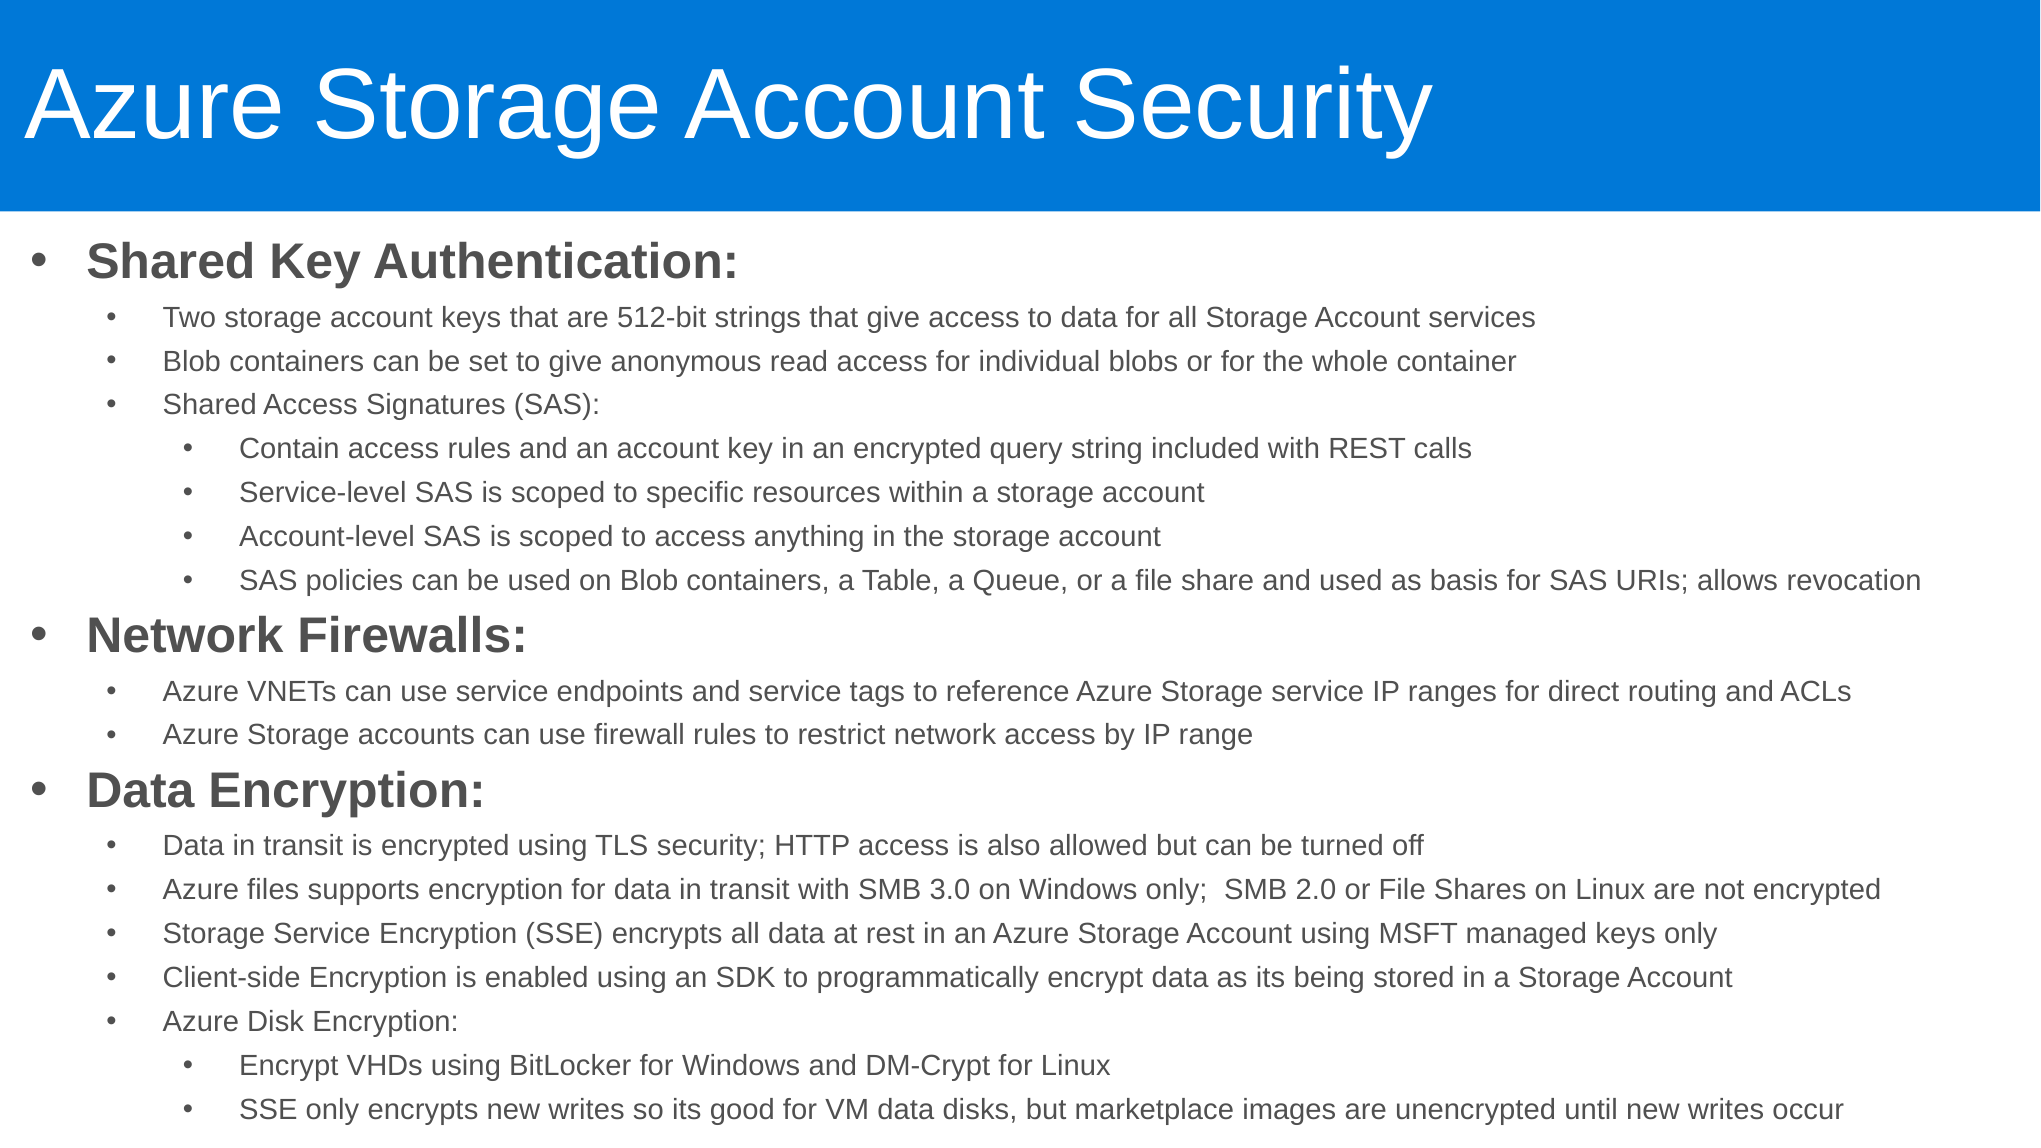

Azure Storage Account Security
Shared Key Authentication:
Two storage account keys that are 512-bit strings that give access to data for all Storage Account services
Blob containers can be set to give anonymous read access for individual blobs or for the whole container
Shared Access Signatures (SAS):
Contain access rules and an account key in an encrypted query string included with REST calls
Service-level SAS is scoped to specific resources within a storage account
Account-level SAS is scoped to access anything in the storage account
SAS policies can be used on Blob containers, a Table, a Queue, or a file share and used as basis for SAS URIs; allows revocation
Network Firewalls:
Azure VNETs can use service endpoints and service tags to reference Azure Storage service IP ranges for direct routing and ACLs
Azure Storage accounts can use firewall rules to restrict network access by IP range
Data Encryption:
Data in transit is encrypted using TLS security; HTTP access is also allowed but can be turned off
Azure files supports encryption for data in transit with SMB 3.0 on Windows only;  SMB 2.0 or File Shares on Linux are not encrypted
Storage Service Encryption (SSE) encrypts all data at rest in an Azure Storage Account using MSFT managed keys only
Client-side Encryption is enabled using an SDK to programmatically encrypt data as its being stored in a Storage Account
Azure Disk Encryption:
Encrypt VHDs using BitLocker for Windows and DM-Crypt for Linux
SSE only encrypts new writes so its good for VM data disks, but marketplace images are unencrypted until new writes occur